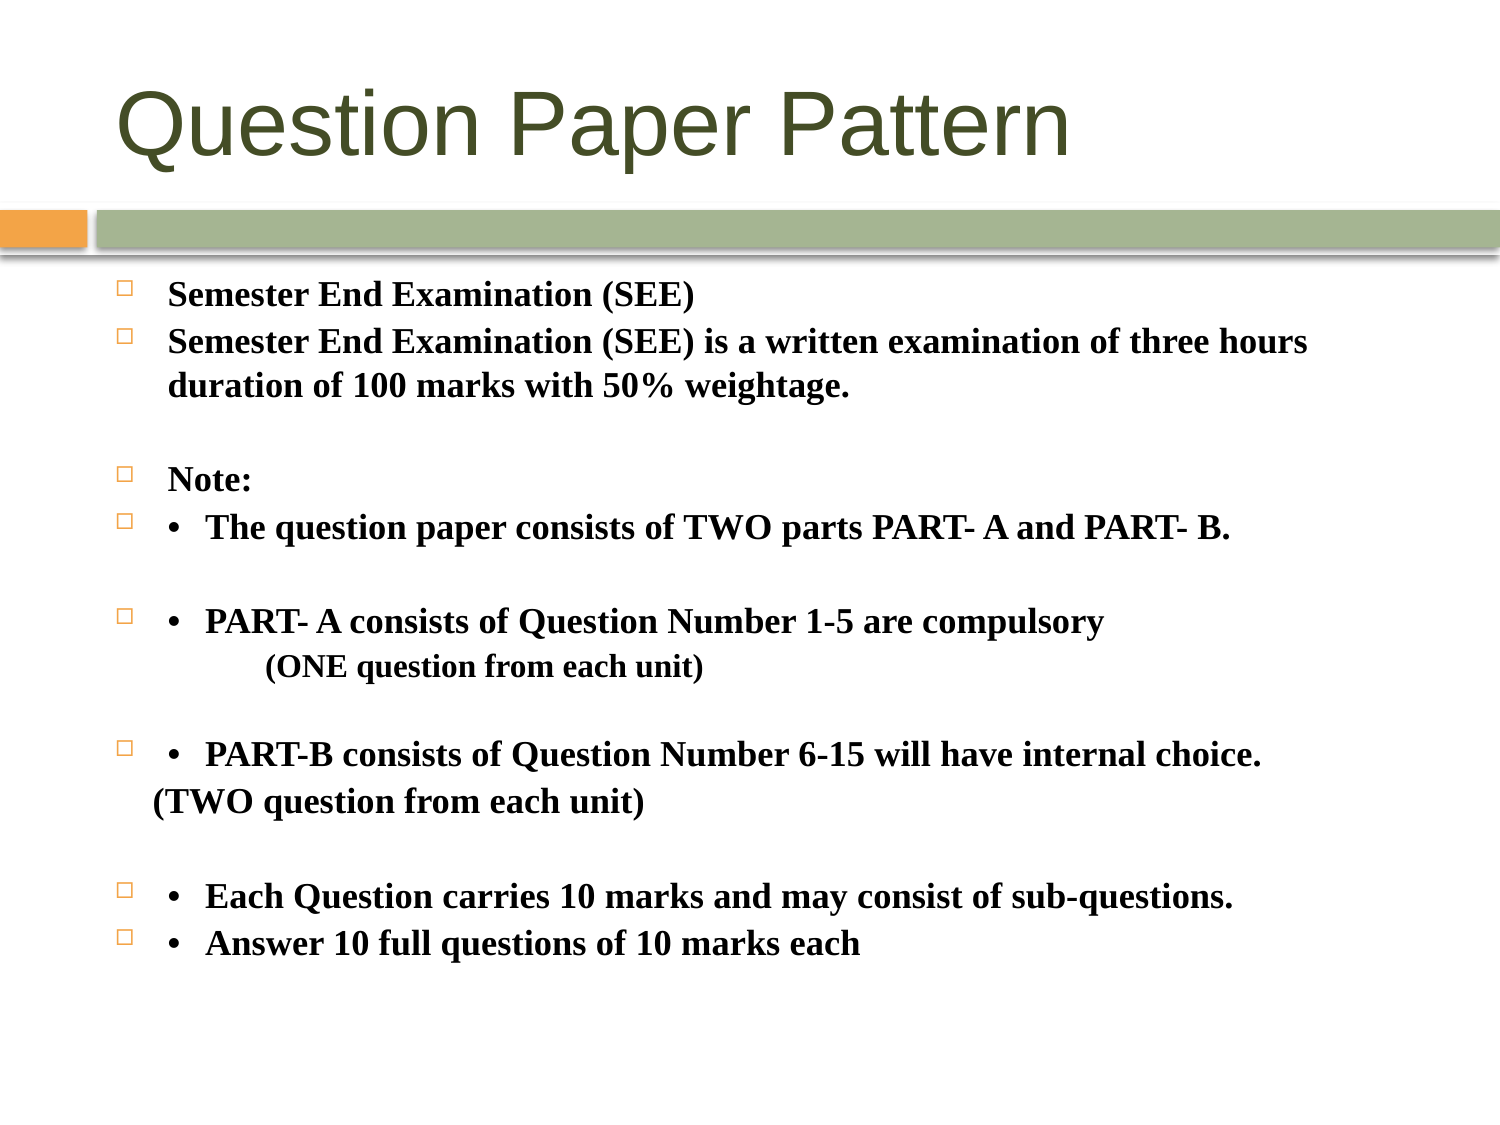

# Question Paper Pattern
6
Semester End Examination (SEE)
Semester End Examination (SEE) is a written examination of three hours duration of 100 marks with 50% weightage.

Note:
•	The question paper consists of TWO parts PART- A and PART- B.

•	PART- A consists of Question Number 1-5 are compulsory
	(ONE question from each unit)

•	PART-B consists of Question Number 6-15 will have internal choice.
	(TWO question from each unit)

•	Each Question carries 10 marks and may consist of sub-questions.
•	Answer 10 full questions of 10 marks each